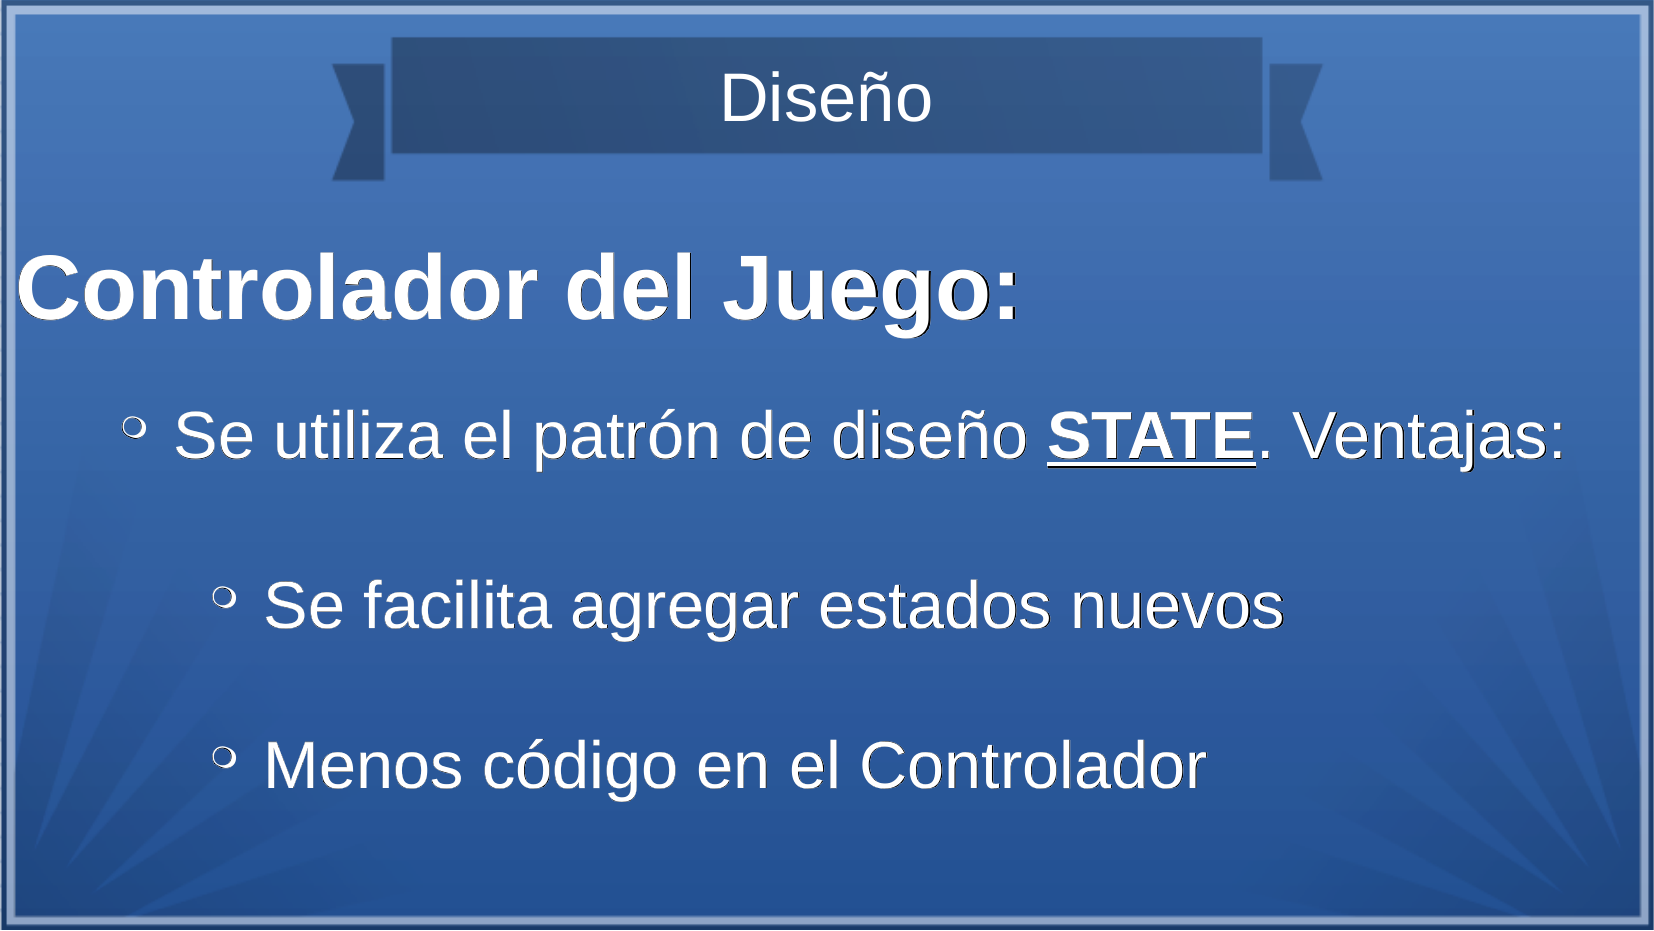

Diseño
Controlador del Juego:
 Se utiliza el patrón de diseño STATE. Ventajas:
 Se facilita agregar estados nuevos

 Menos código en el Controlador